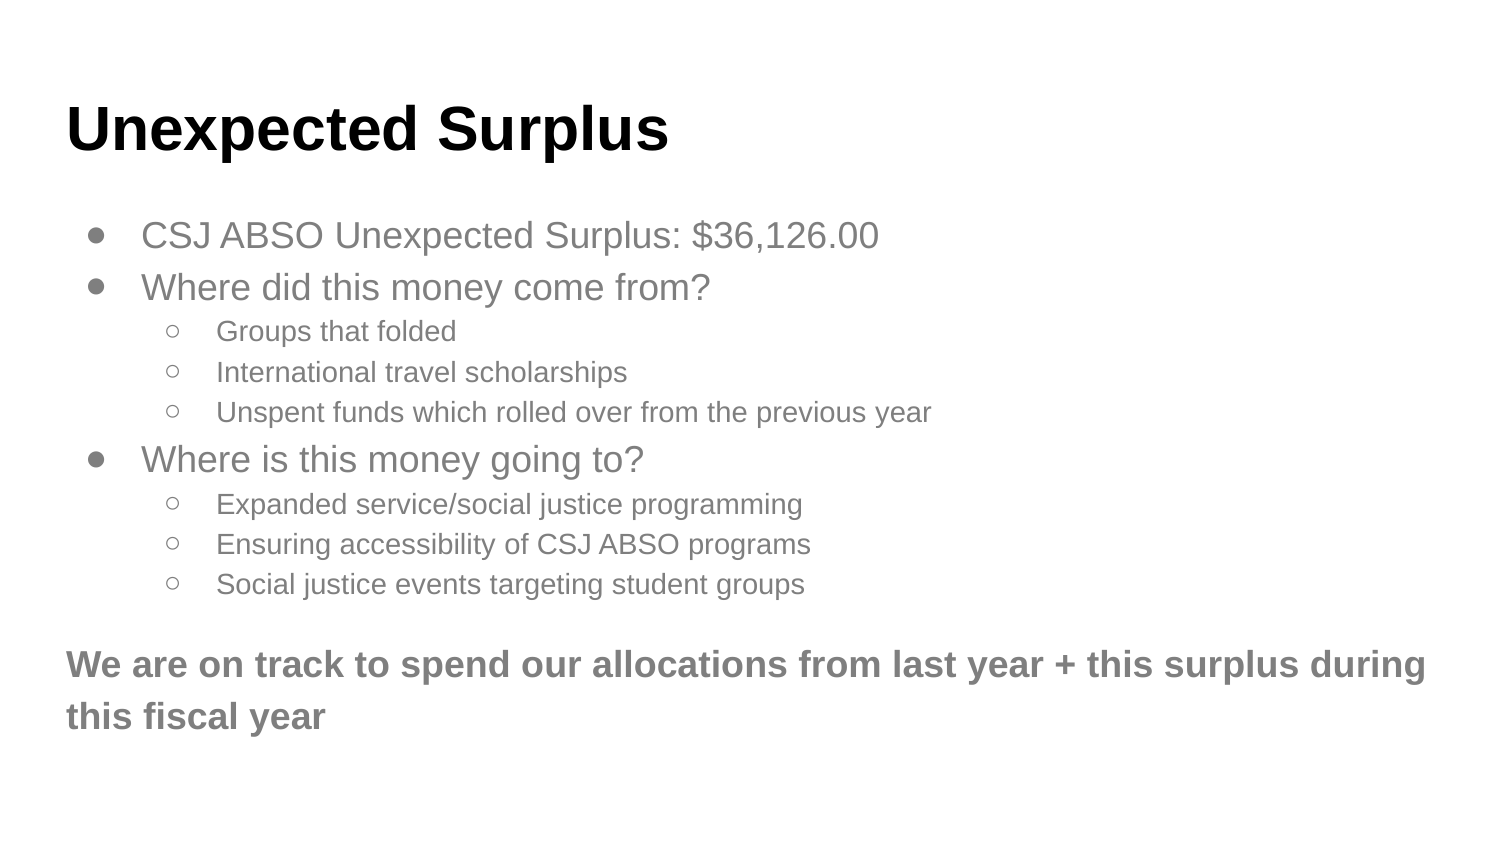

# Unexpected Surplus
CSJ ABSO Unexpected Surplus: $36,126.00
Where did this money come from?
Groups that folded
International travel scholarships
Unspent funds which rolled over from the previous year
Where is this money going to?
Expanded service/social justice programming
Ensuring accessibility of CSJ ABSO programs
Social justice events targeting student groups
We are on track to spend our allocations from last year + this surplus during this fiscal year